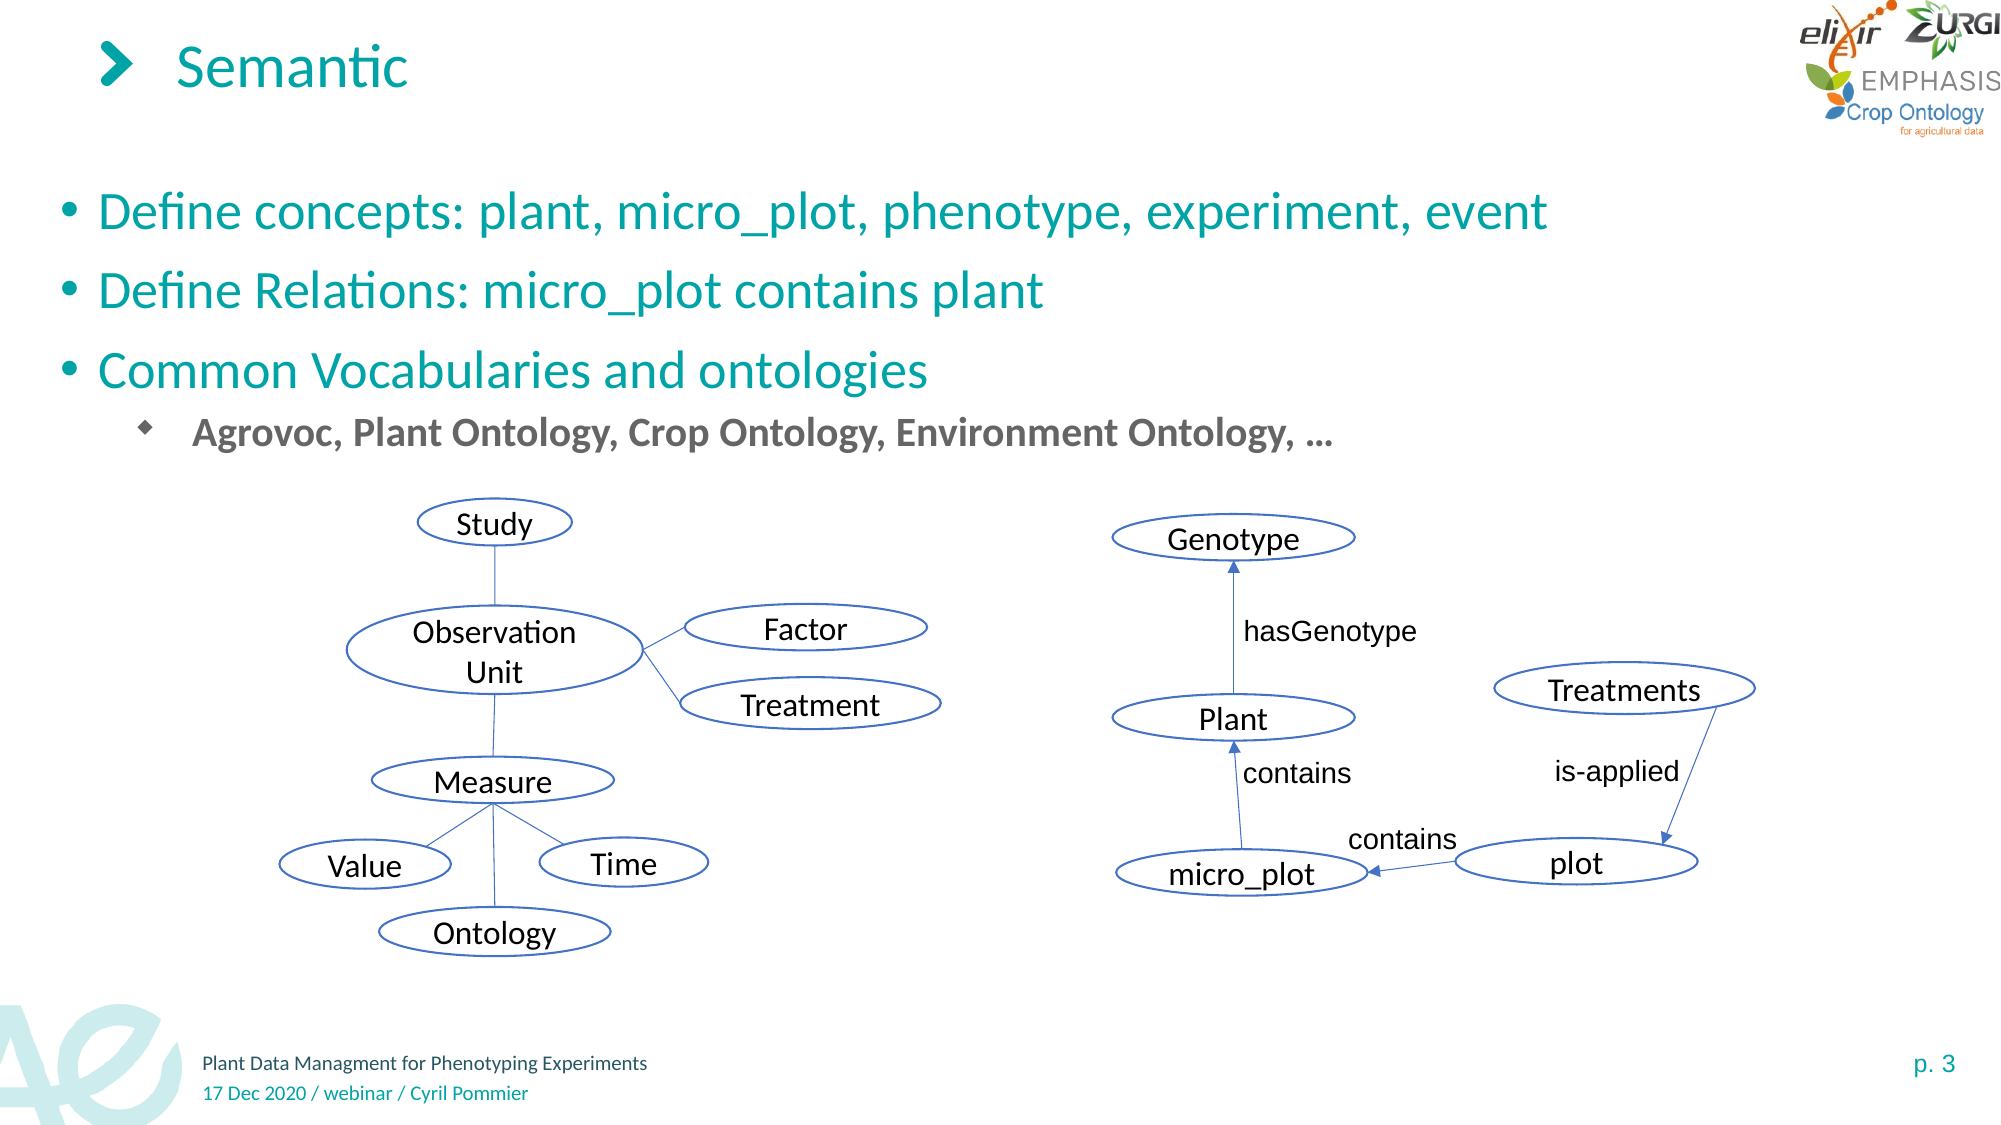

# Semantic
Define concepts: plant, micro_plot, phenotype, experiment, event
Define Relations: micro_plot contains plant
Common Vocabularies and ontologies
Agrovoc, Plant Ontology, Crop Ontology, Environment Ontology, …
Study
Genotype
Factor
hasGenotype
Observation Unit
Treatments
Treatment
Plant
is-applied
contains
Measure
contains
Time
plot
Value
micro_plot
Ontology
3
18 September 2018